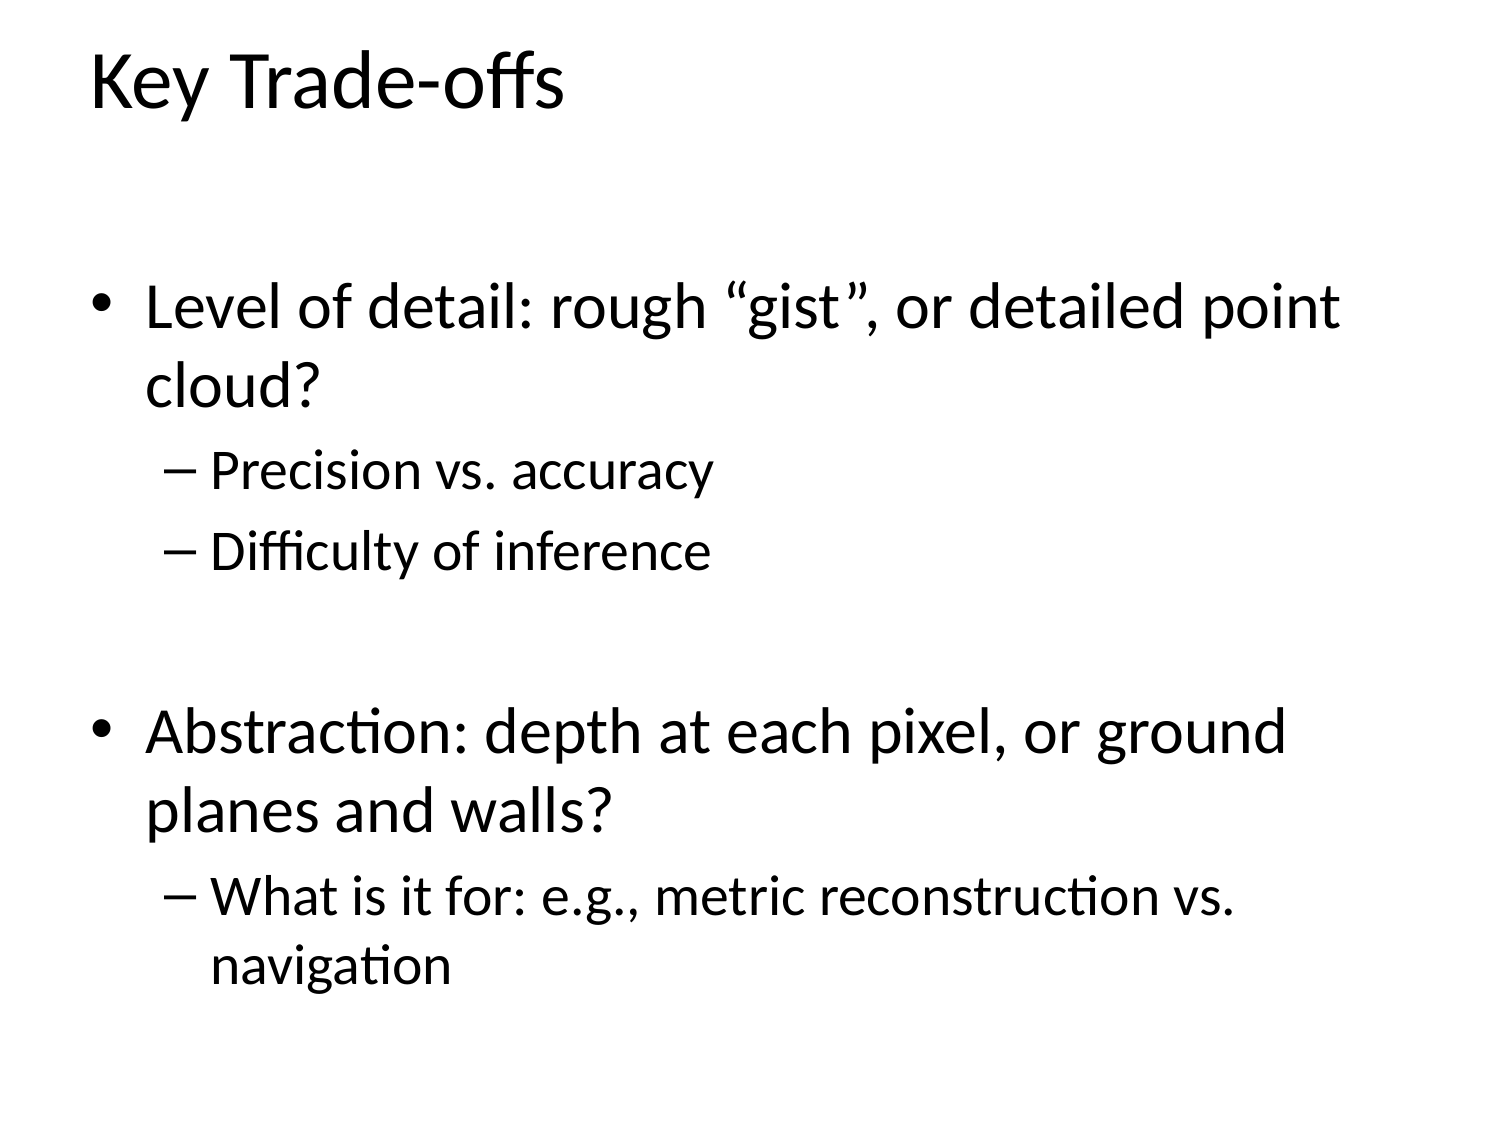

# Key Trade-offs

Level of detail: rough “gist”, or detailed point cloud?
Precision vs. accuracy
Difficulty of inference

Abstraction: depth at each pixel, or ground planes and walls?
What is it for: e.g., metric reconstruction vs. navigation